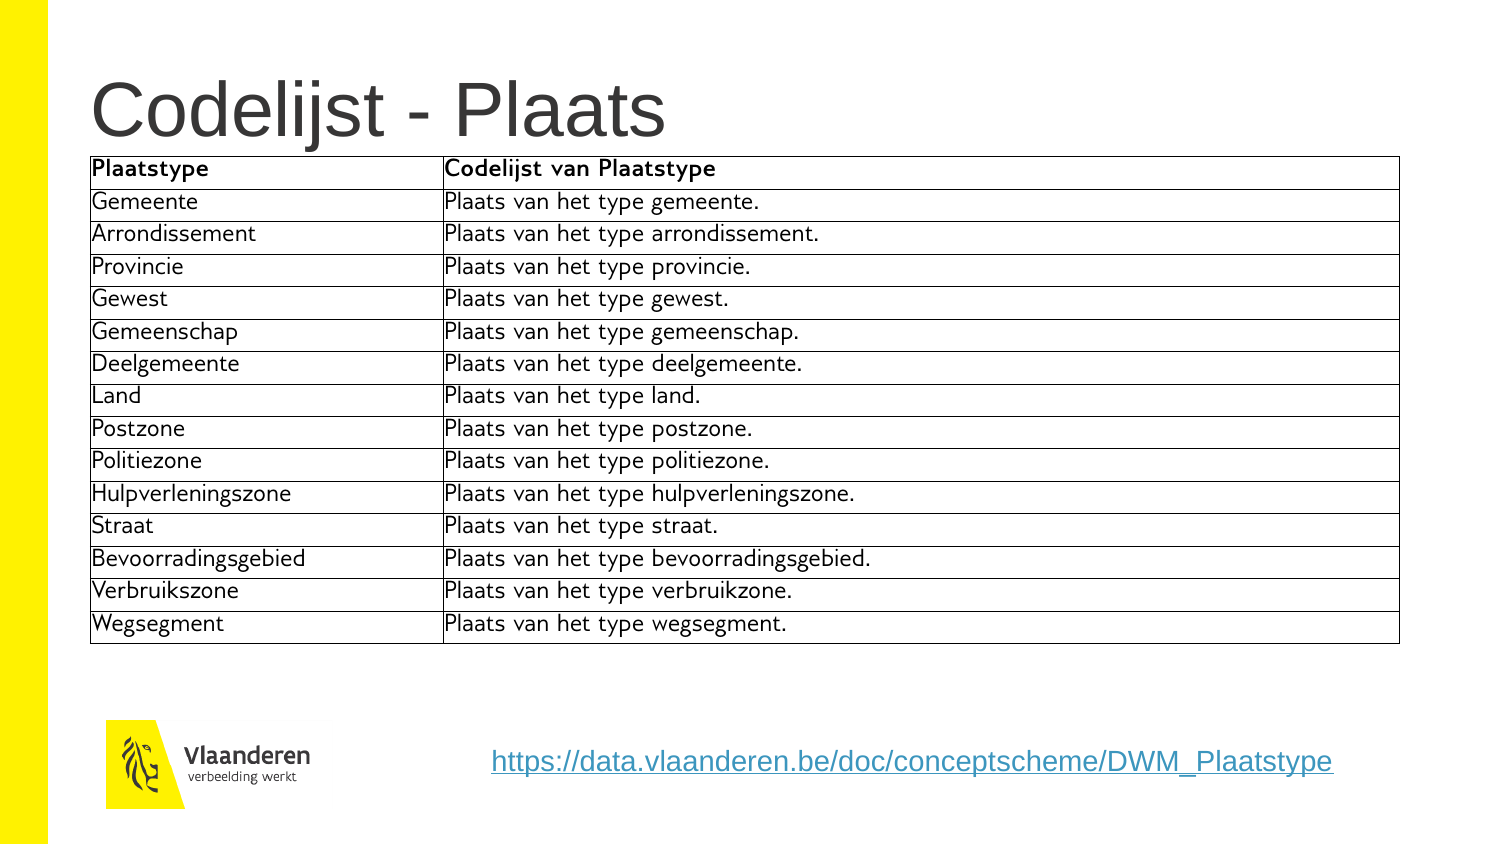

# Codelijst - Plaats
| Plaatstype | Codelijst van Plaatstype |
| --- | --- |
| Gemeente | Plaats van het type gemeente. |
| Arrondissement | Plaats van het type arrondissement. |
| Provincie | Plaats van het type provincie. |
| Gewest | Plaats van het type gewest. |
| Gemeenschap | Plaats van het type gemeenschap. |
| Deelgemeente | Plaats van het type deelgemeente. |
| Land | Plaats van het type land. |
| Postzone | Plaats van het type postzone. |
| Politiezone | Plaats van het type politiezone. |
| Hulpverleningszone | Plaats van het type hulpverleningszone. |
| Straat | Plaats van het type straat. |
| Bevoorradingsgebied | Plaats van het type bevoorradingsgebied. |
| Verbruikszone | Plaats van het type verbruikzone. |
| Wegsegment | Plaats van het type wegsegment. |
https://data.vlaanderen.be/doc/conceptscheme/DWM_Plaatstype